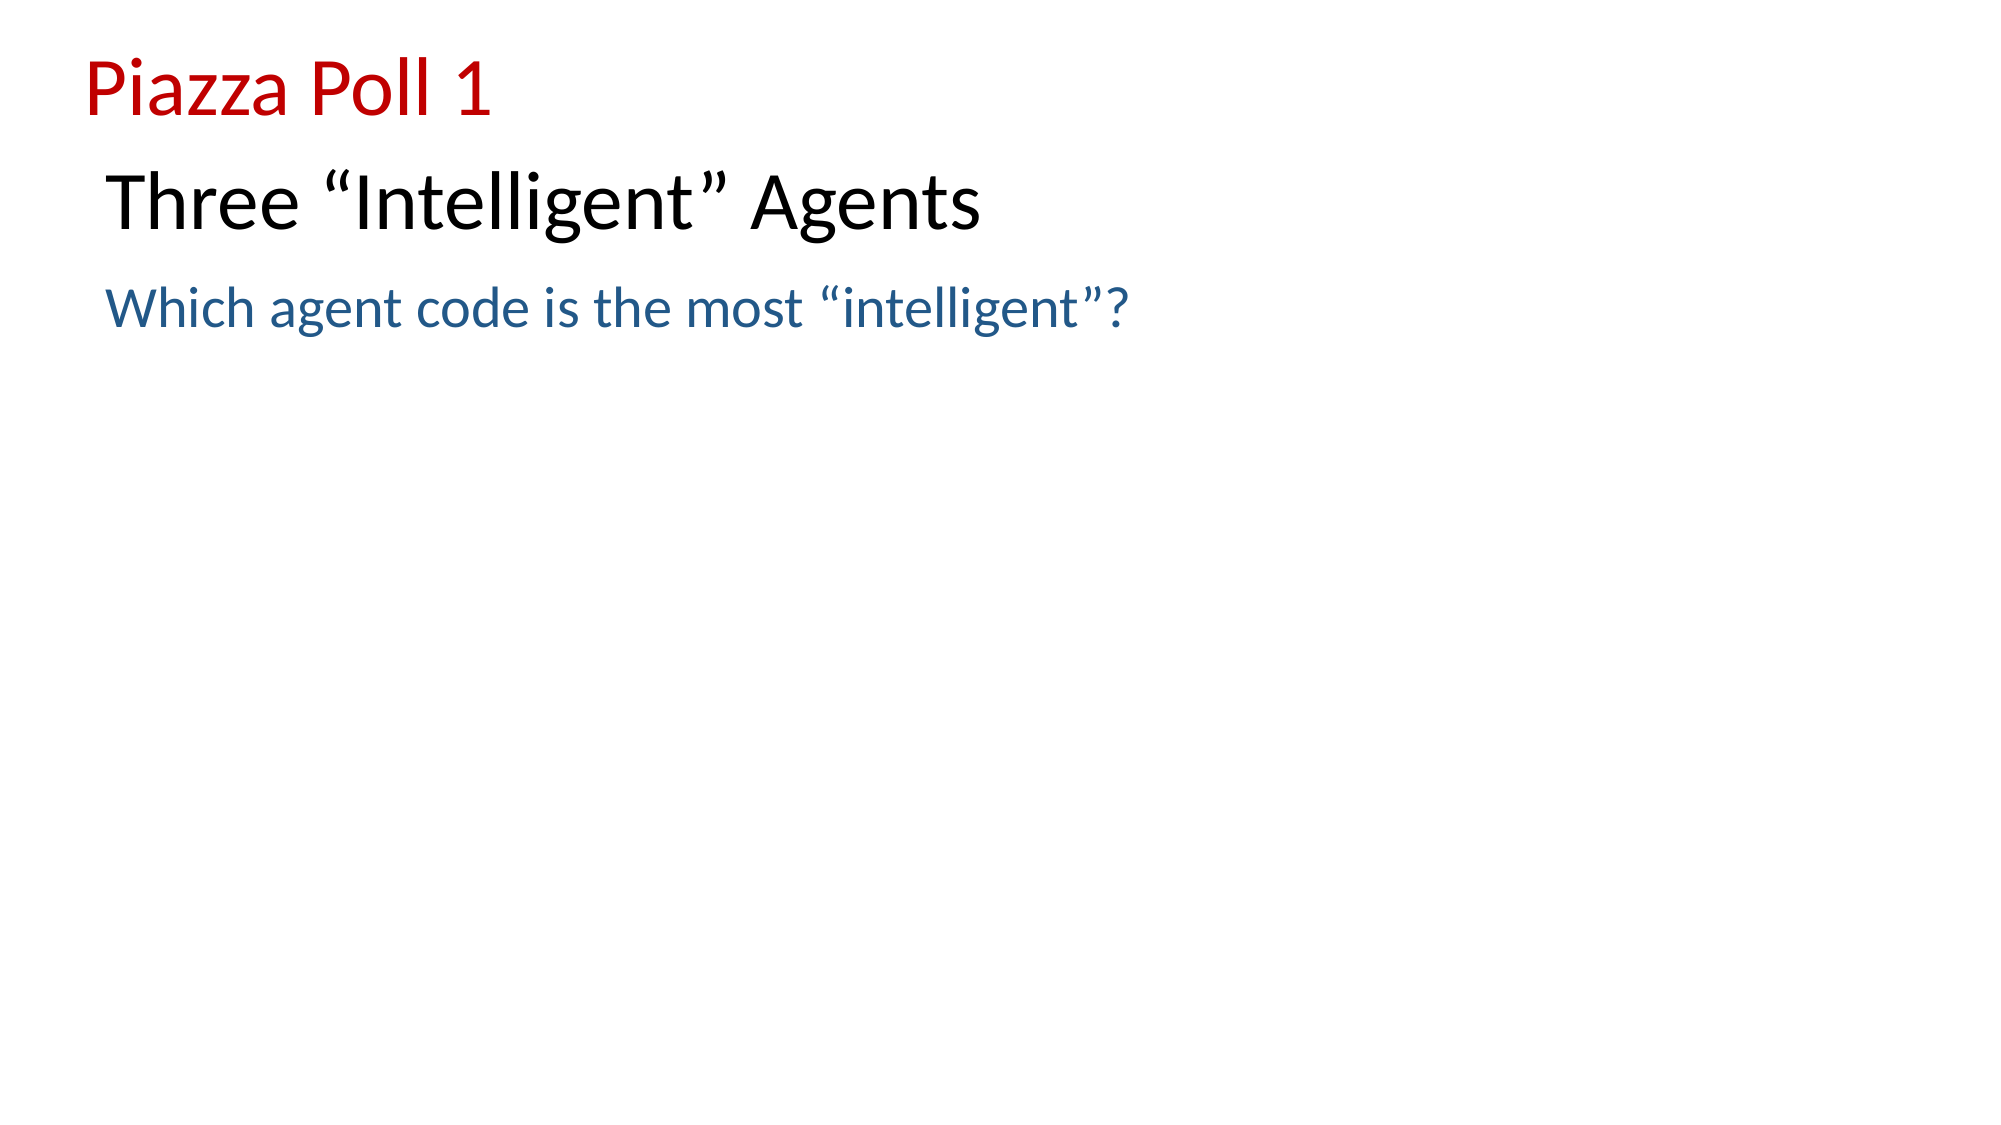

Piazza Poll 1
# Three “Intelligent” Agents
Which agent code is the most “intelligent”?